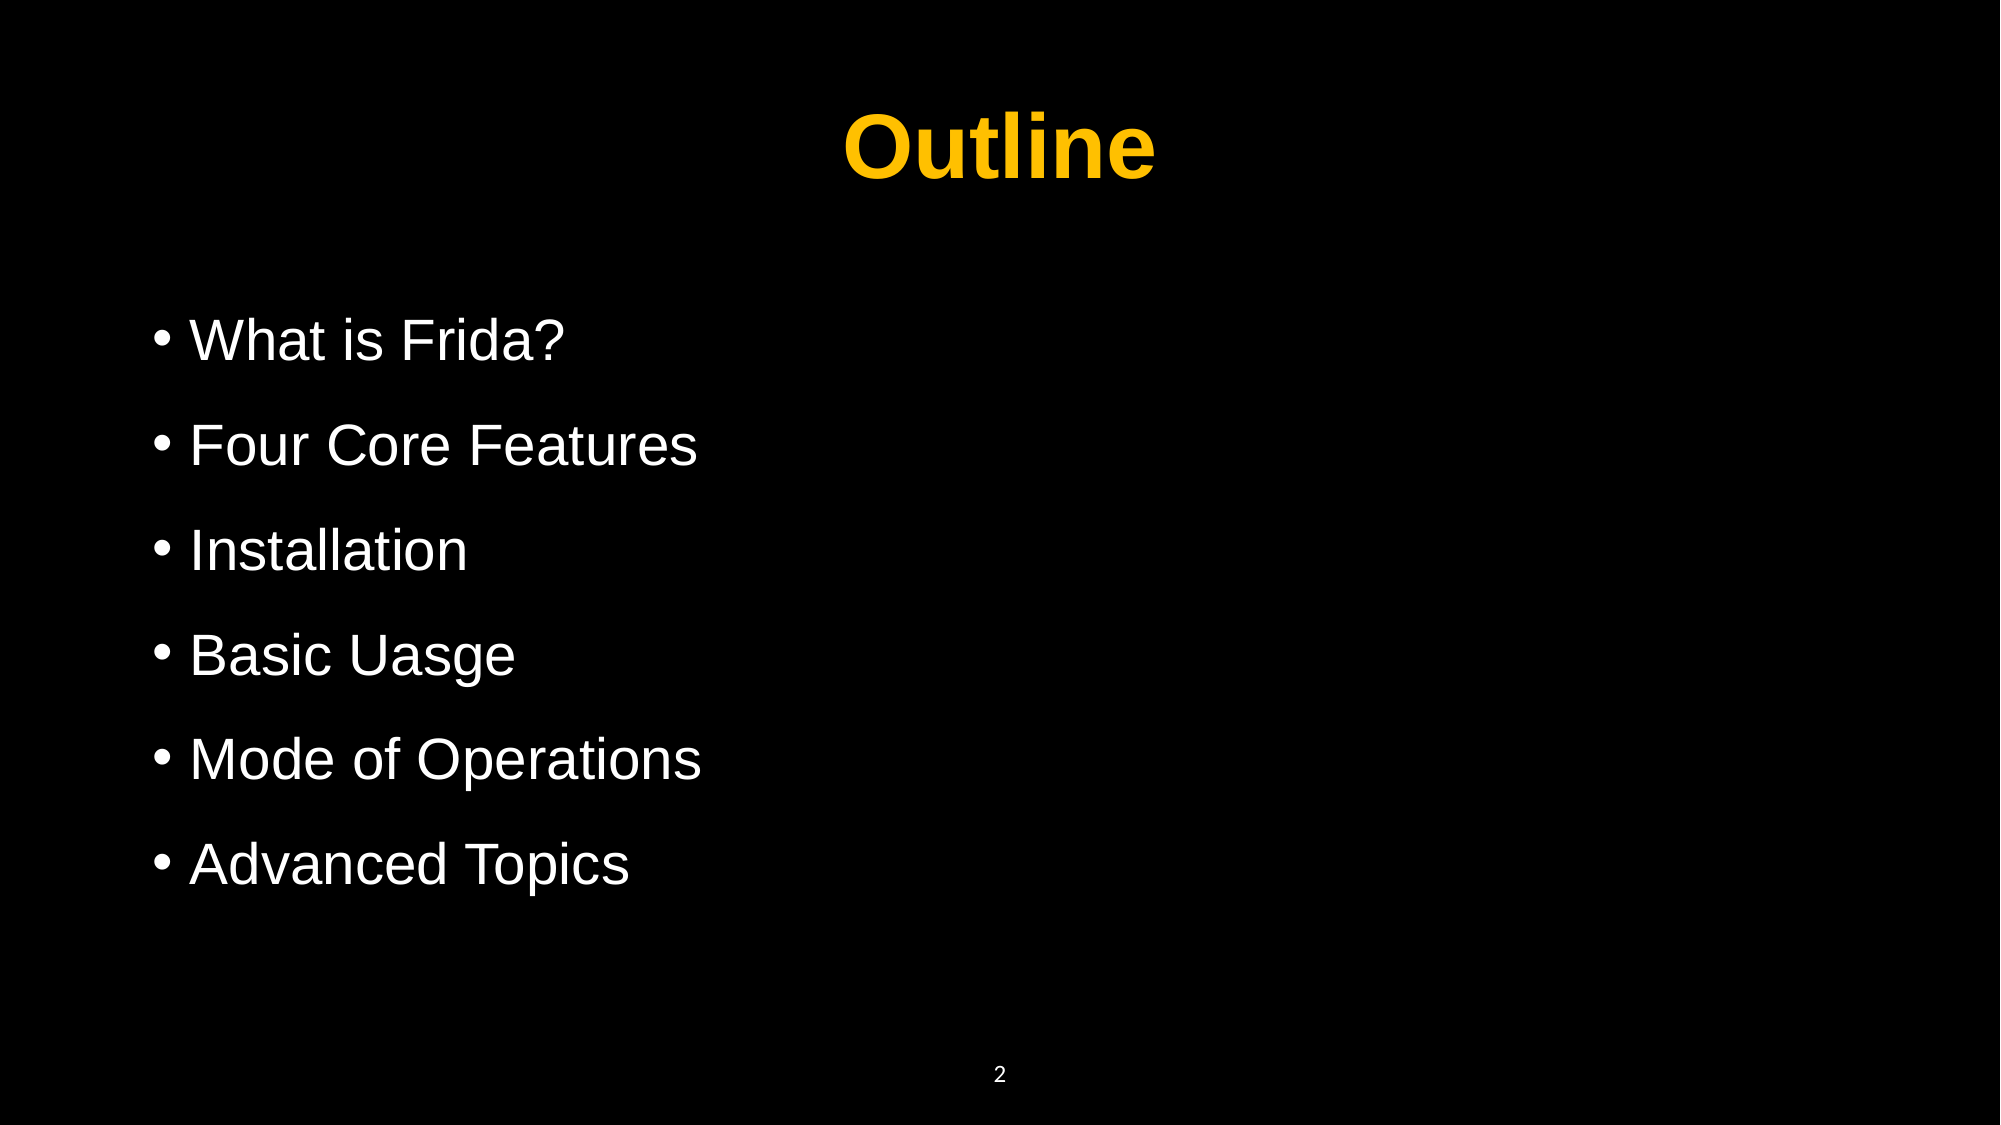

# Outline
What is Frida?
Four Core Features
Installation
Basic Uasge
Mode of Operations
Advanced Topics

2